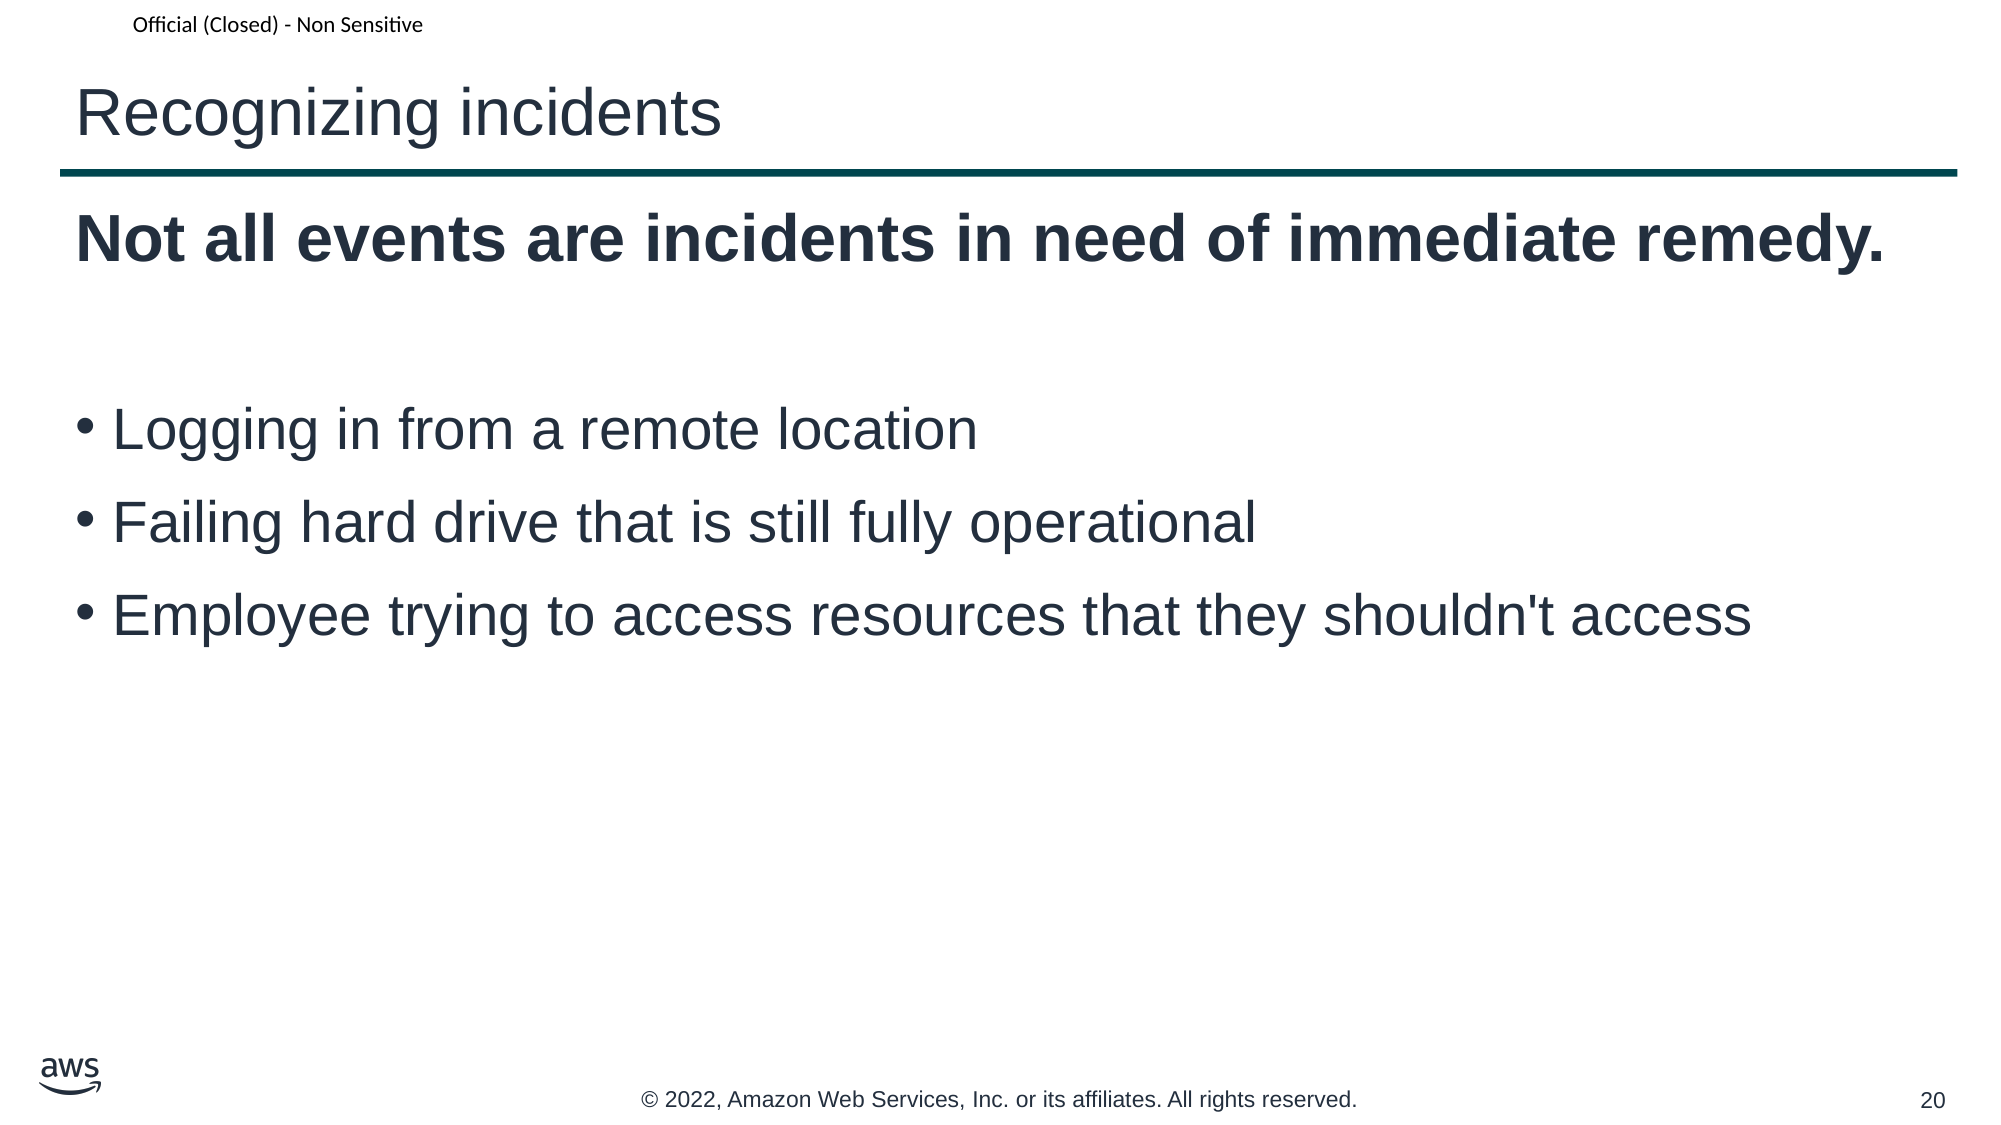

# Recognizing incidents
Not all events are incidents in need of immediate remedy.

Logging in from a remote location
Failing hard drive that is still fully operational
Employee trying to access resources that they shouldn't access
20